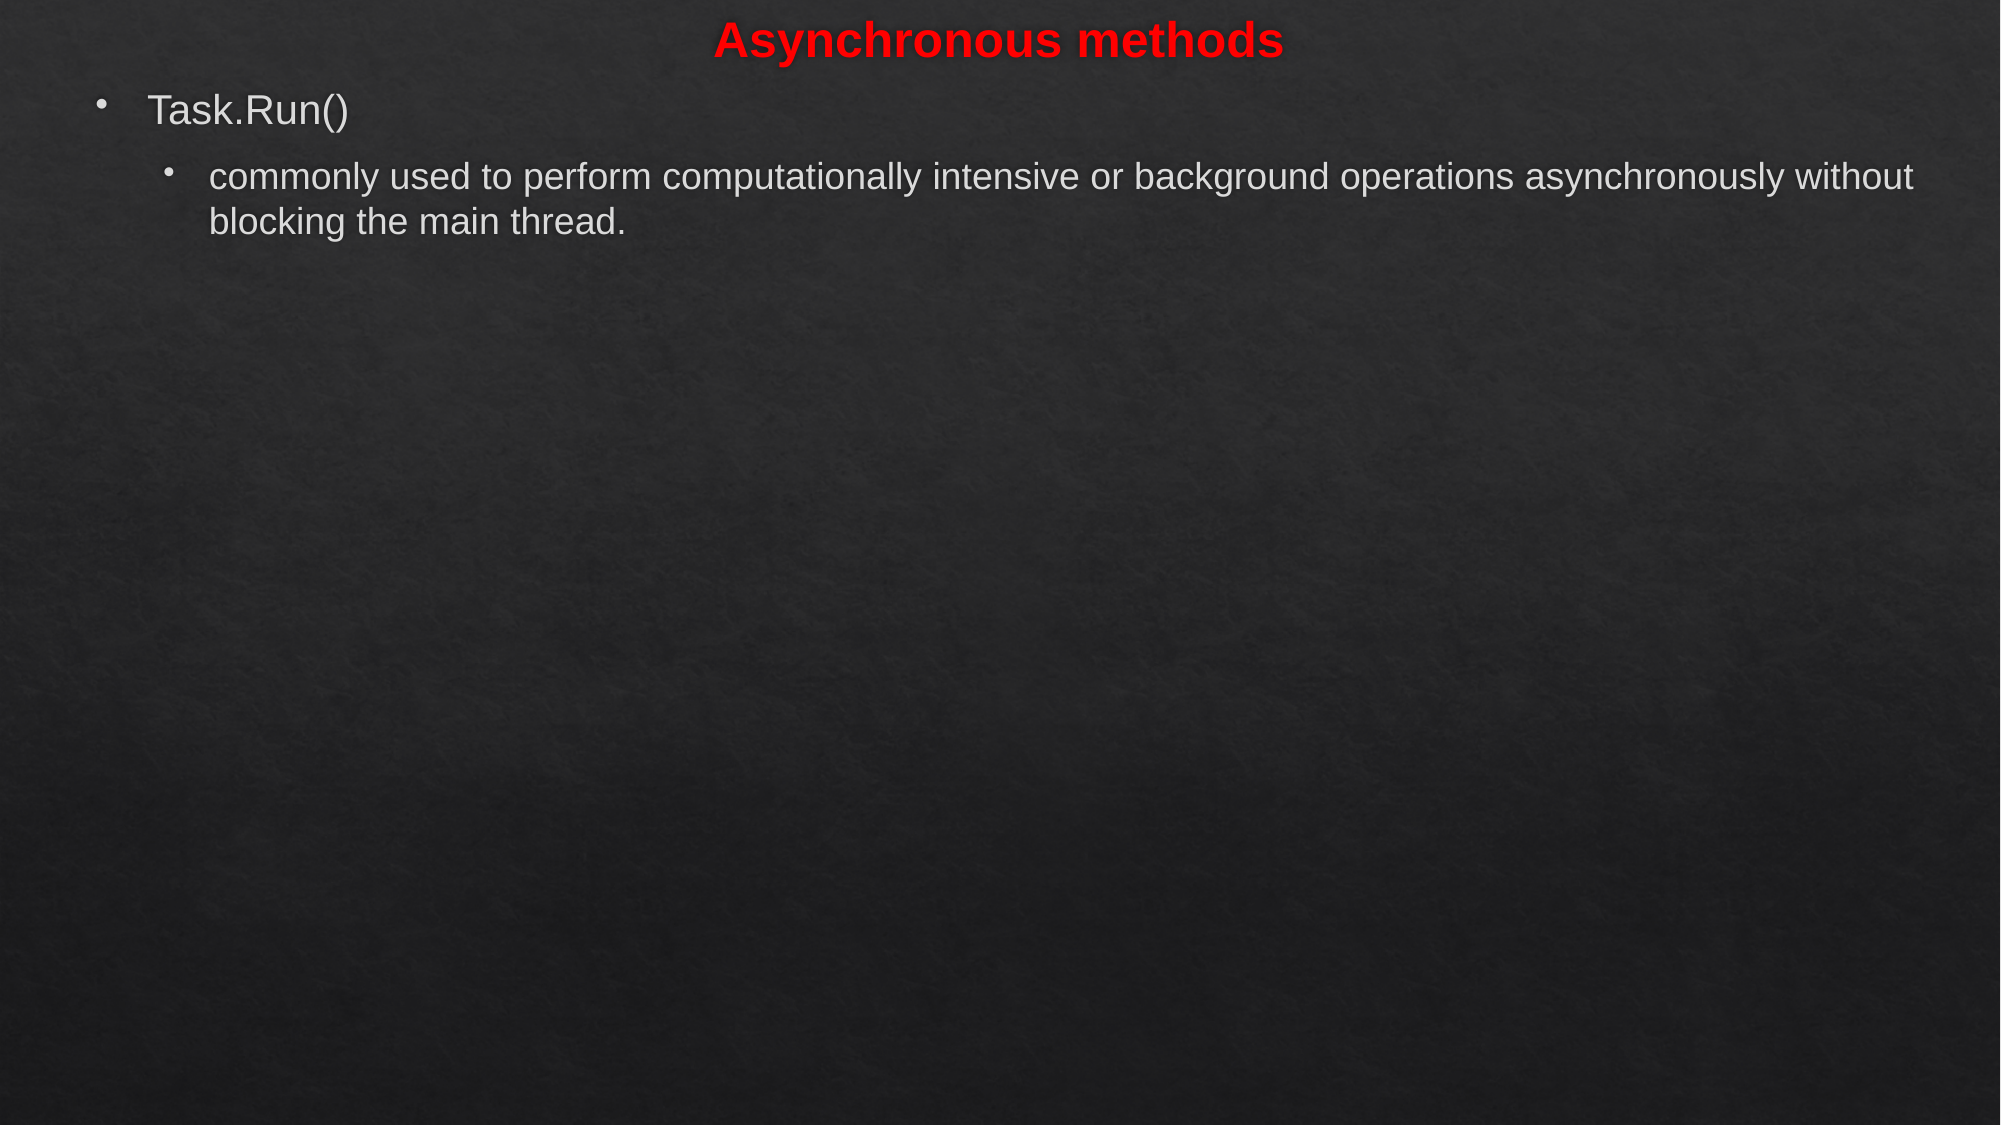

# Asynchronous methods
Task.Run()
commonly used to perform computationally intensive or background operations asynchronously without blocking the main thread.